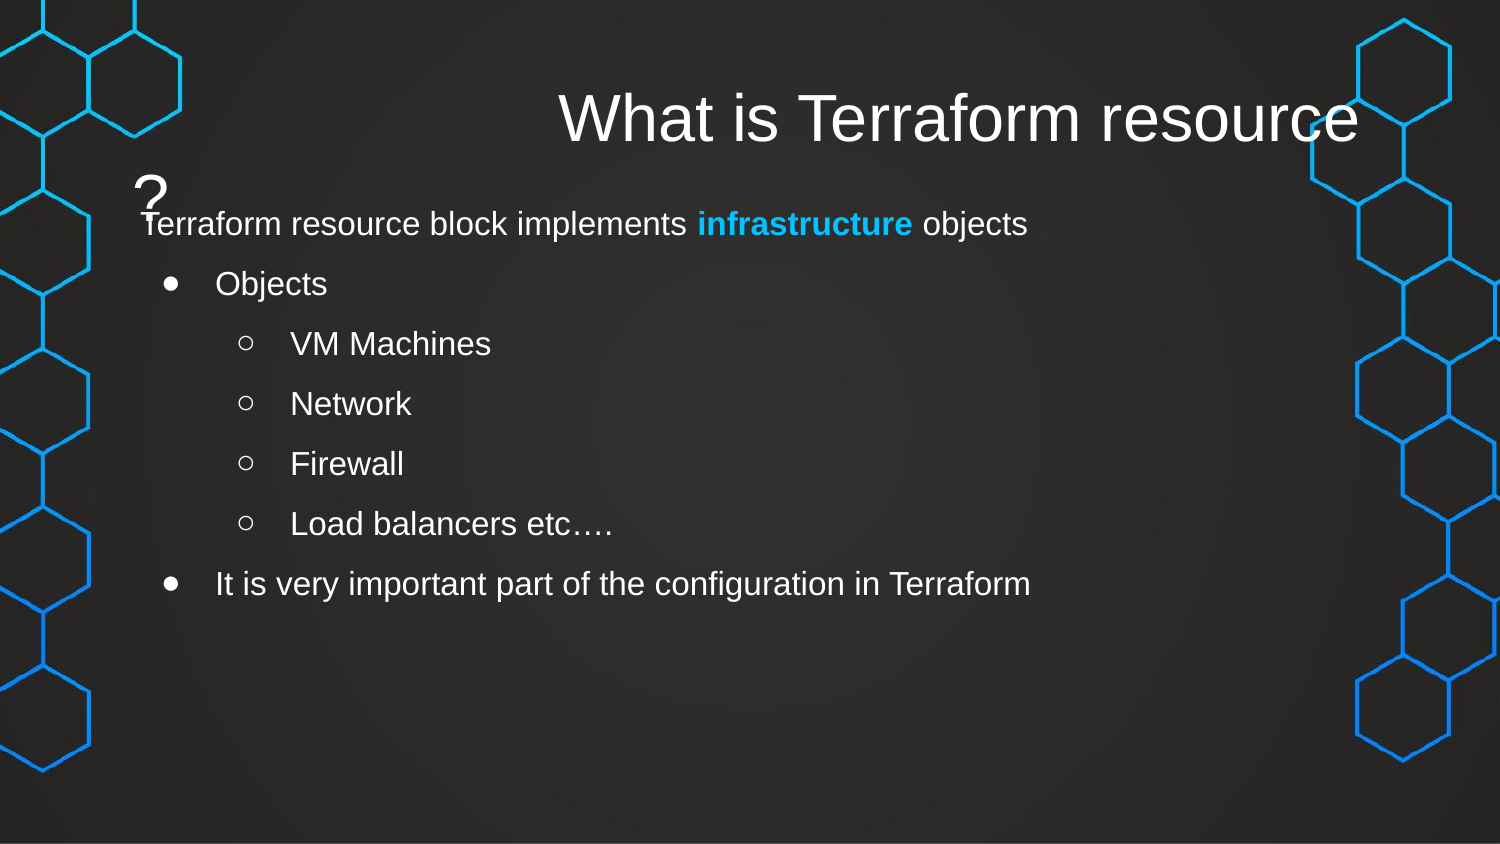

# What is Terraform resource ?
Terraform resource block implements infrastructure objects
Objects
VM Machines
Network
Firewall
Load balancers etc….
It is very important part of the configuration in Terraform